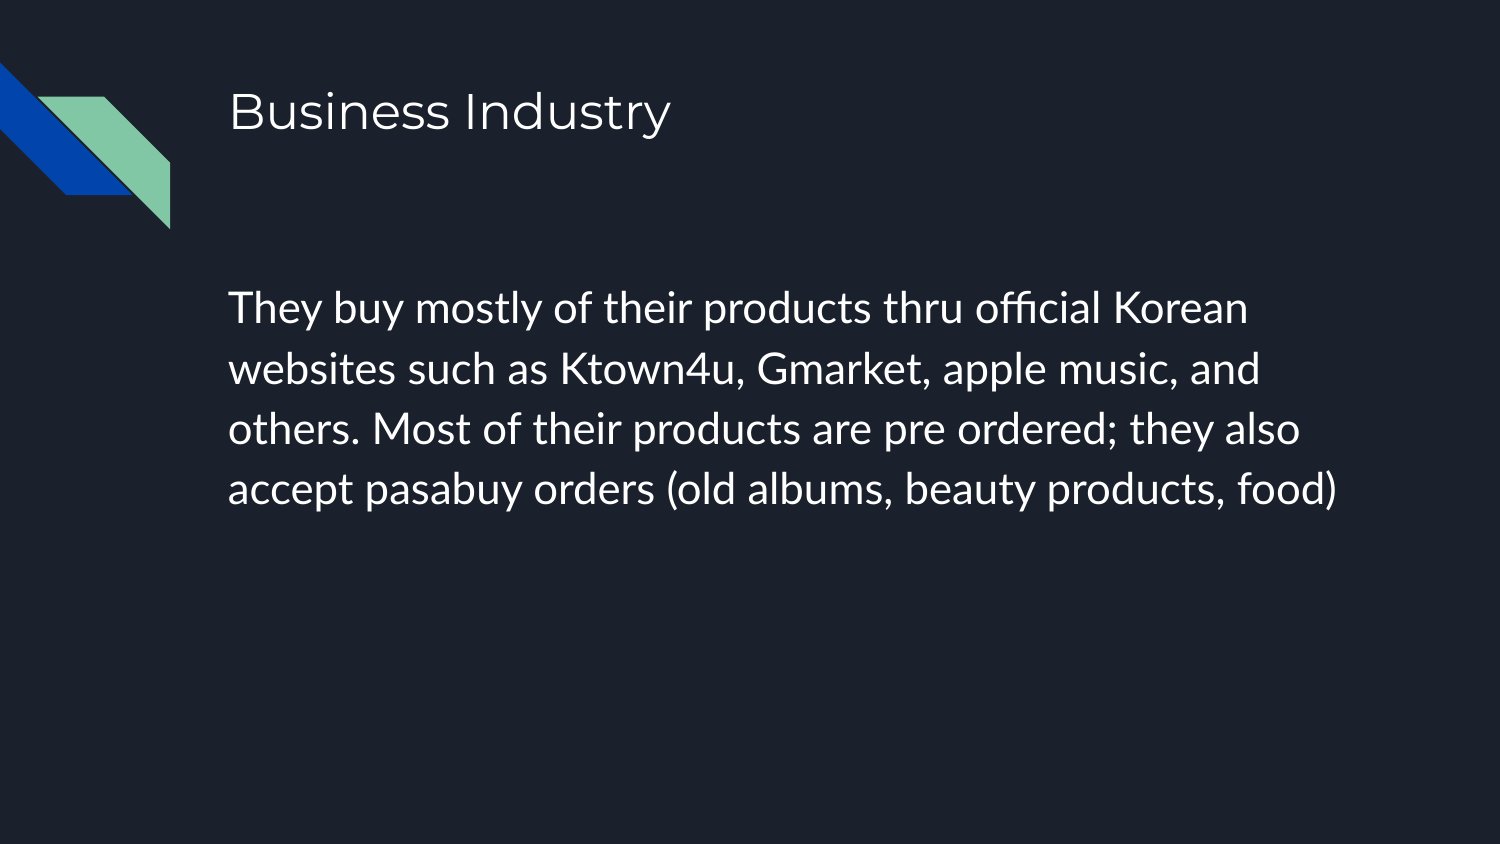

# Business Industry
They buy mostly of their products thru official Korean websites such as Ktown4u, Gmarket, apple music, and others. Most of their products are pre ordered; they also accept pasabuy orders (old albums, beauty products, food)